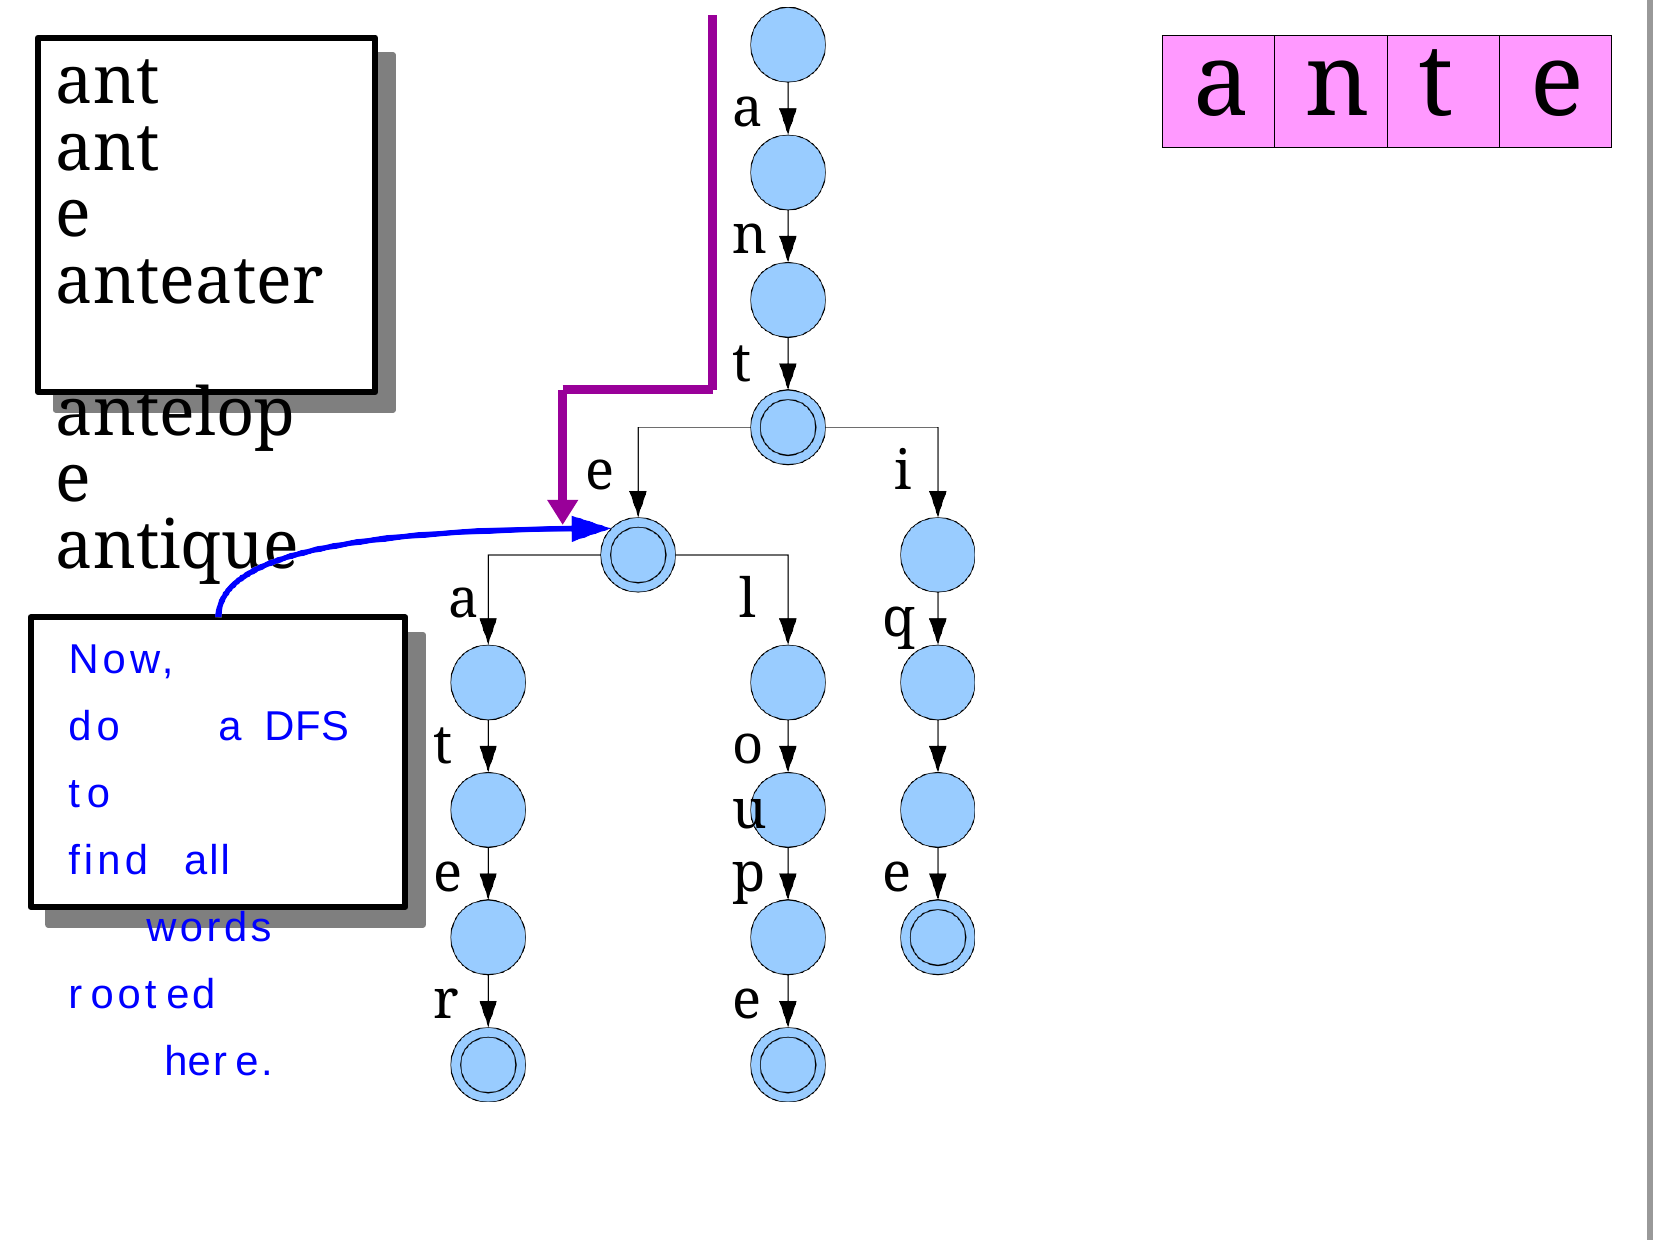

# ant  ante
anteater  antelope  antique
| a | n | t | e |
| --- | --- | --- | --- |

a
n
t

e
i

a
l
q
Now,		do	a  DFS	to		find  all	words  rooted	here.

t
o	u
e
p
e
r
e